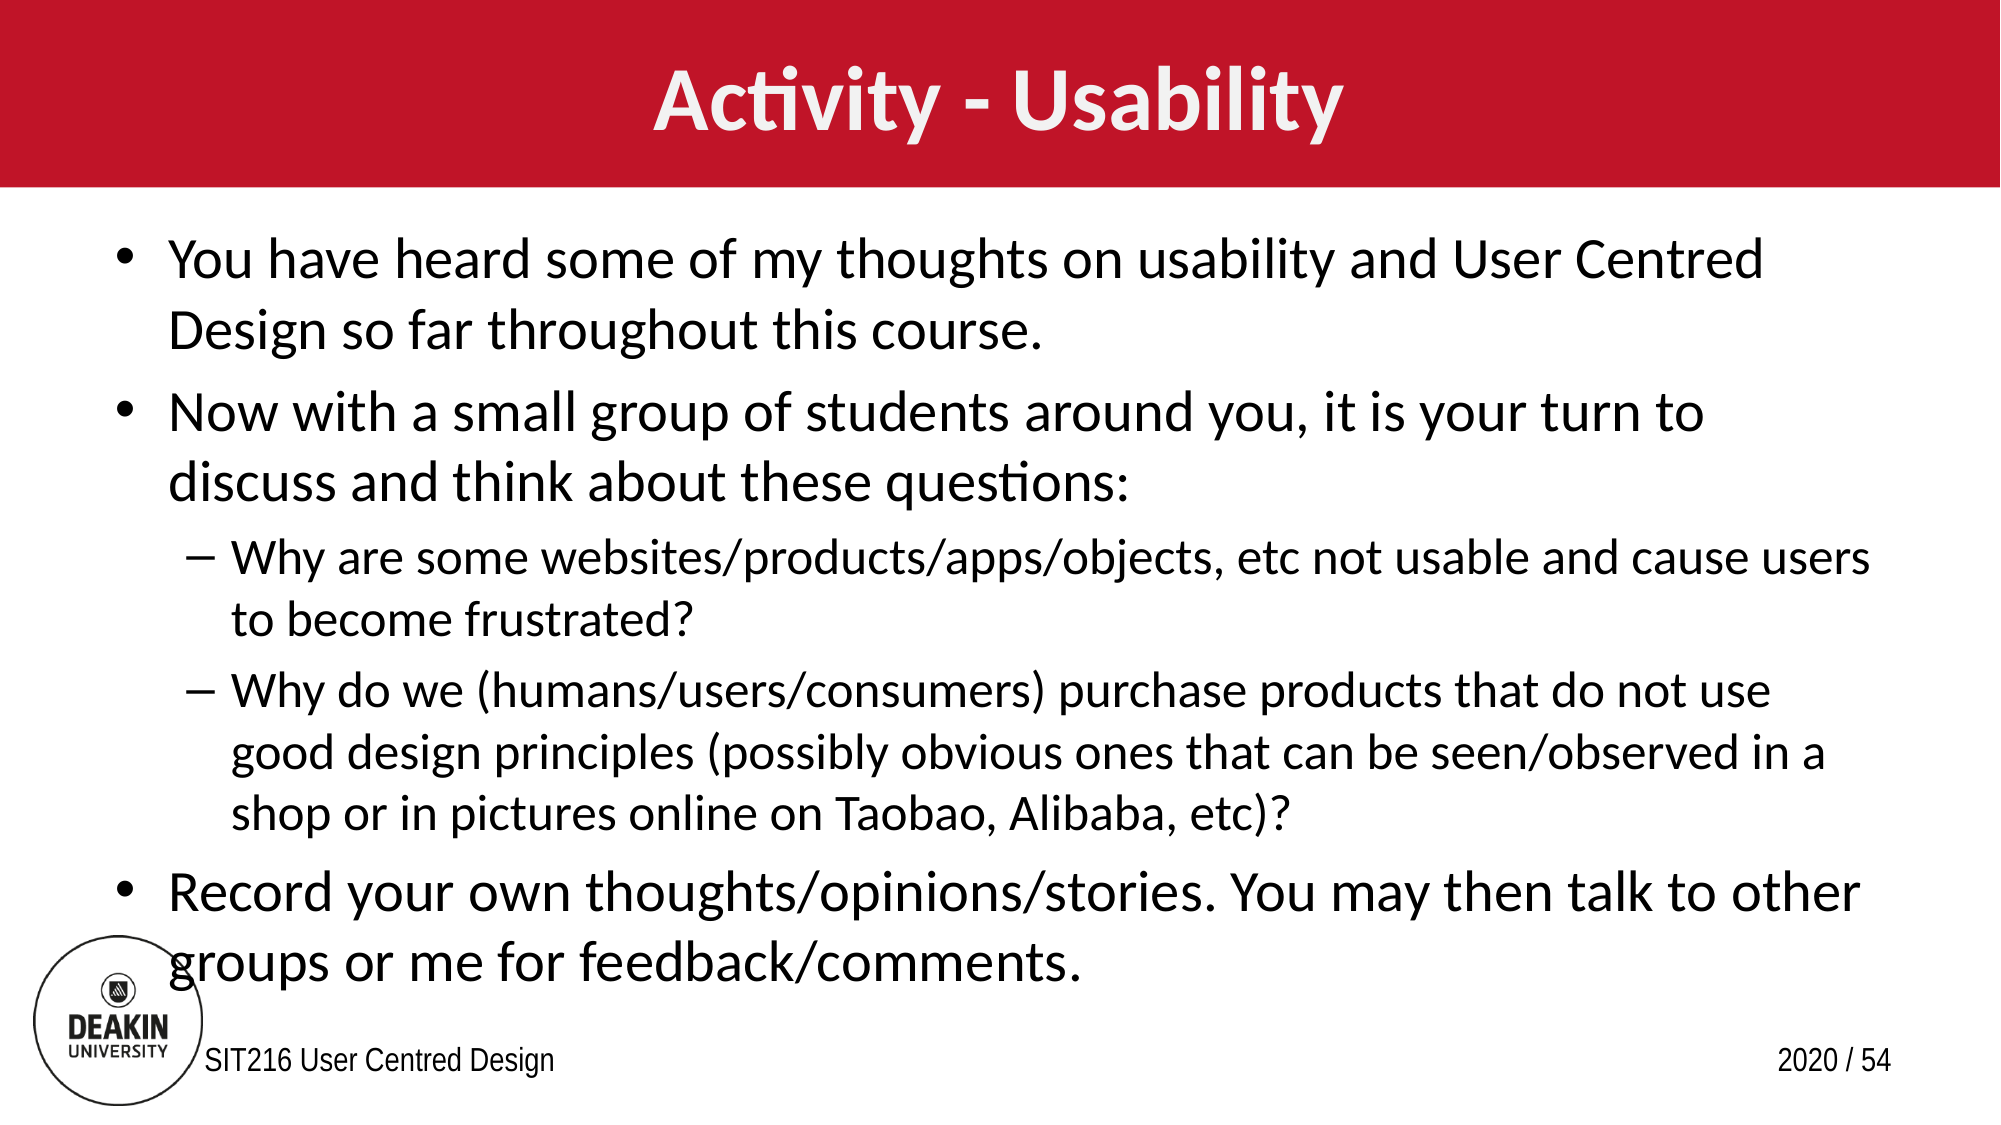

# Activity - Usability
You have heard some of my thoughts on usability and User Centred Design so far throughout this course.
Now with a small group of students around you, it is your turn to discuss and think about these questions:
Why are some websites/products/apps/objects, etc not usable and cause users to become frustrated?
Why do we (humans/users/consumers) purchase products that do not use good design principles (possibly obvious ones that can be seen/observed in a shop or in pictures online on Taobao, Alibaba, etc)?
Record your own thoughts/opinions/stories. You may then talk to other groups or me for feedback/comments.